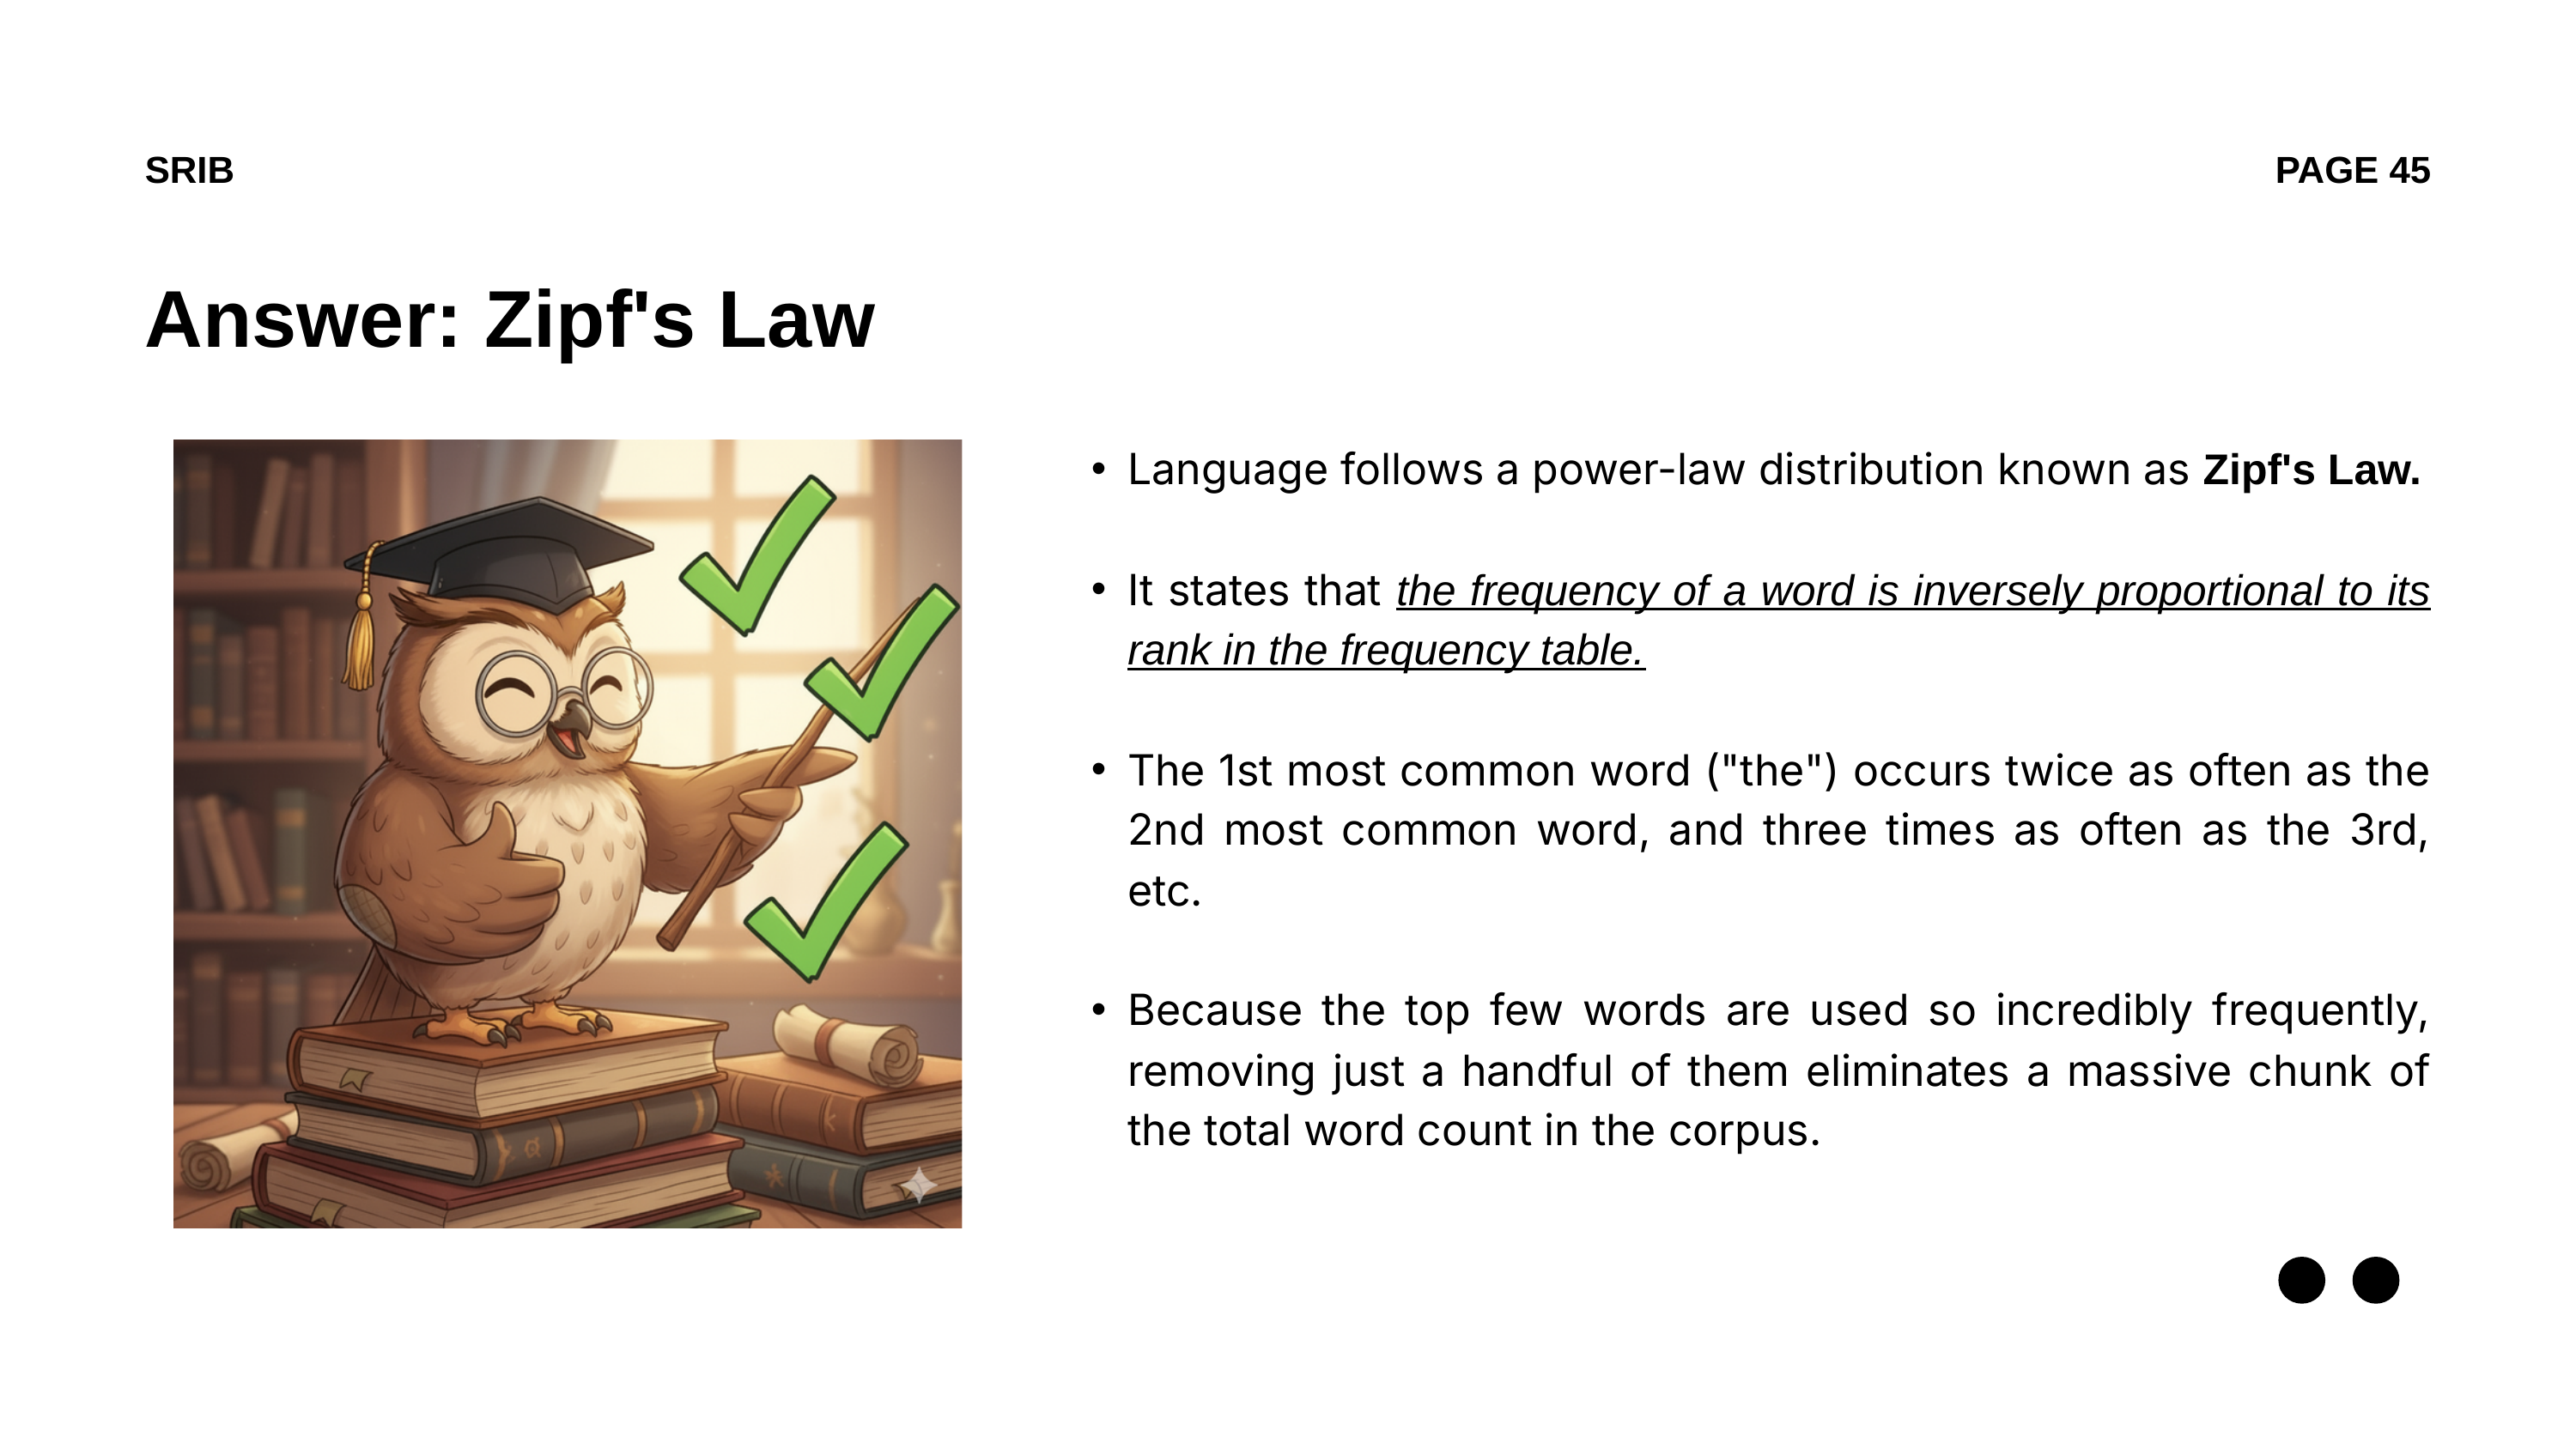

SRIB
PAGE 45
Answer: Zipf's Law
Language follows a power-law distribution known as Zipf's Law.

It states that the frequency of a word is inversely proportional to its rank in the frequency table.

The 1st most common word ("the") occurs twice as often as the 2nd most common word, and three times as often as the 3rd, etc.

Because the top few words are used so incredibly frequently, removing just a handful of them eliminates a massive chunk of the total word count in the corpus.